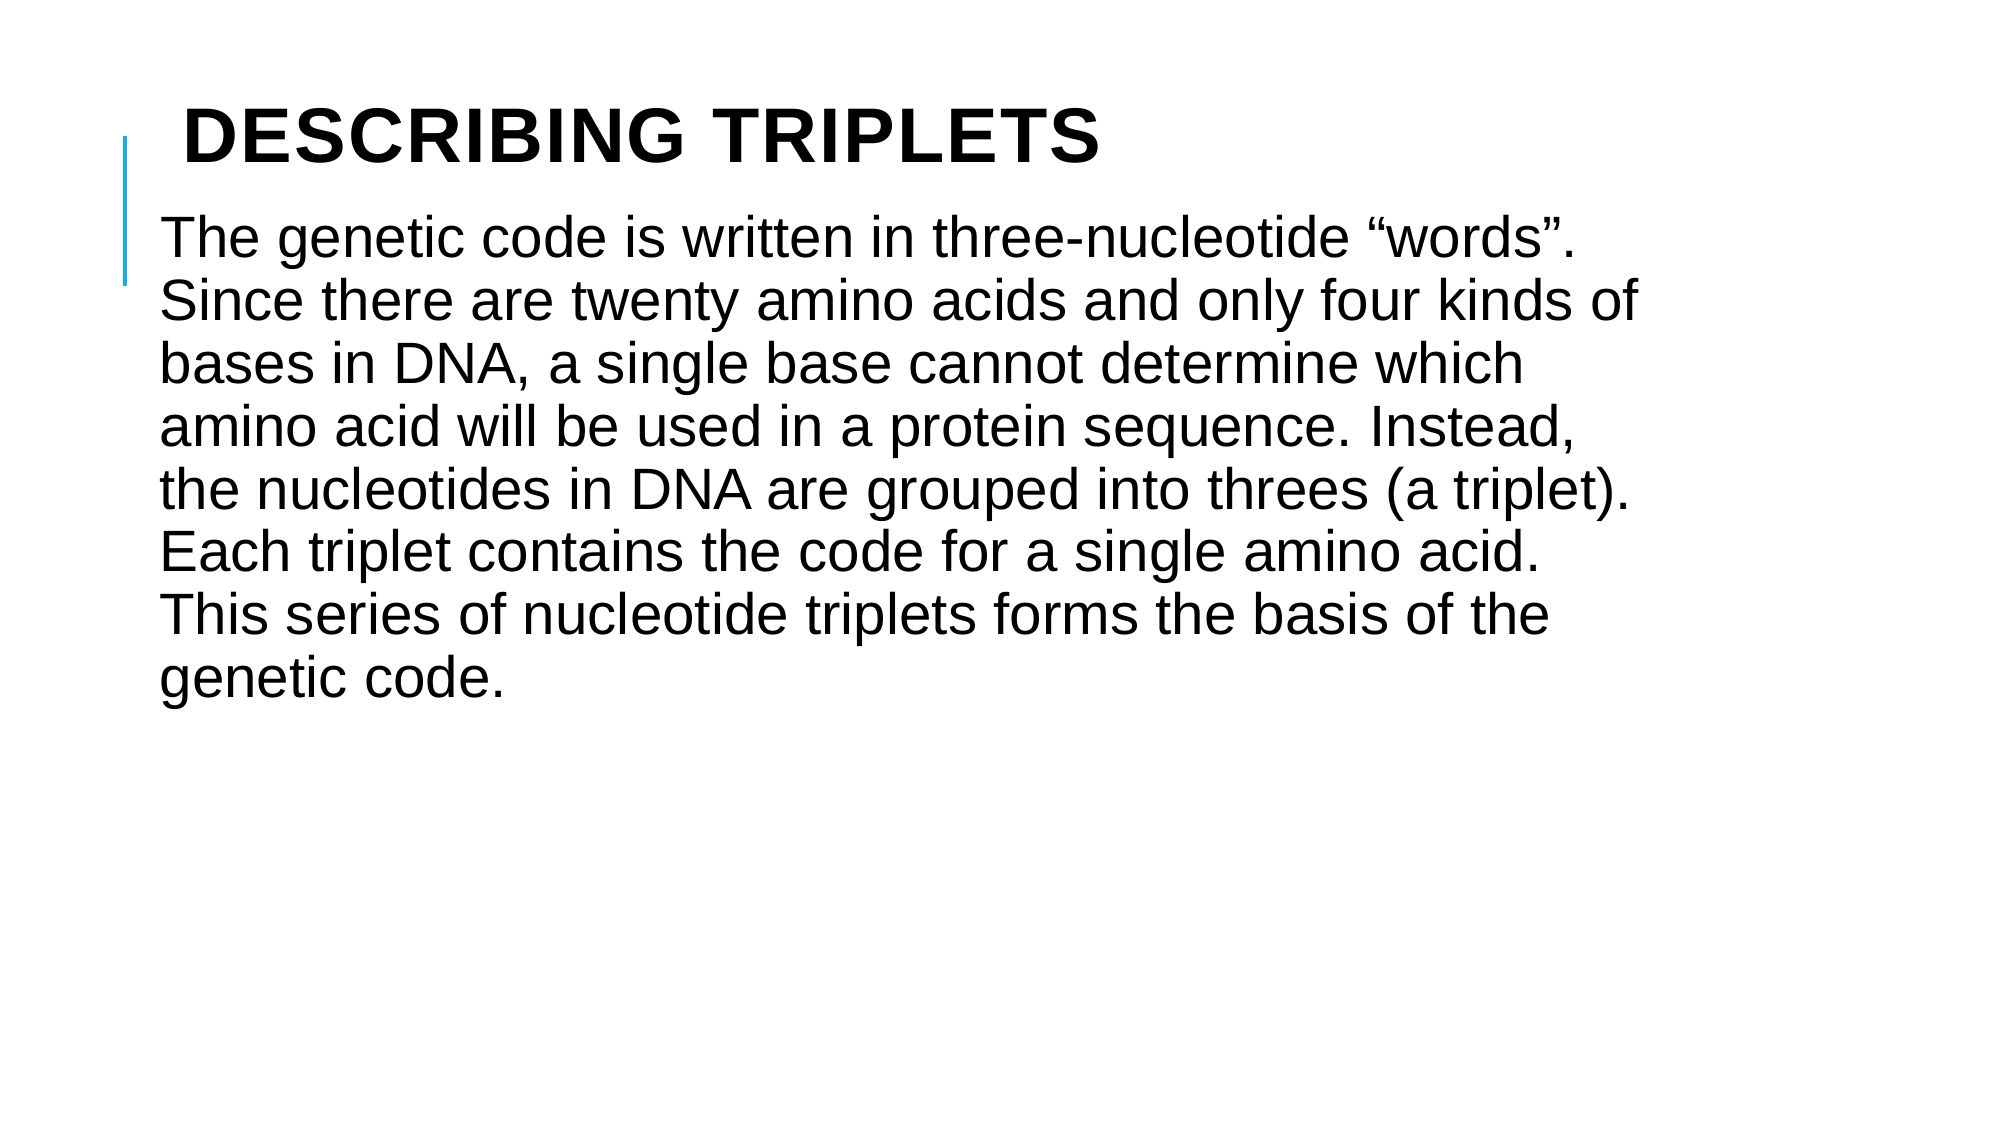

# Describing Triplets
The genetic code is written in three-nucleotide “words”. Since there are twenty amino acids and only four kinds of bases in DNA, a single base cannot determine which amino acid will be used in a protein sequence. Instead, the nucleotides in DNA are grouped into threes (a triplet). Each triplet contains the code for a single amino acid. This series of nucleotide triplets forms the basis of the genetic code.